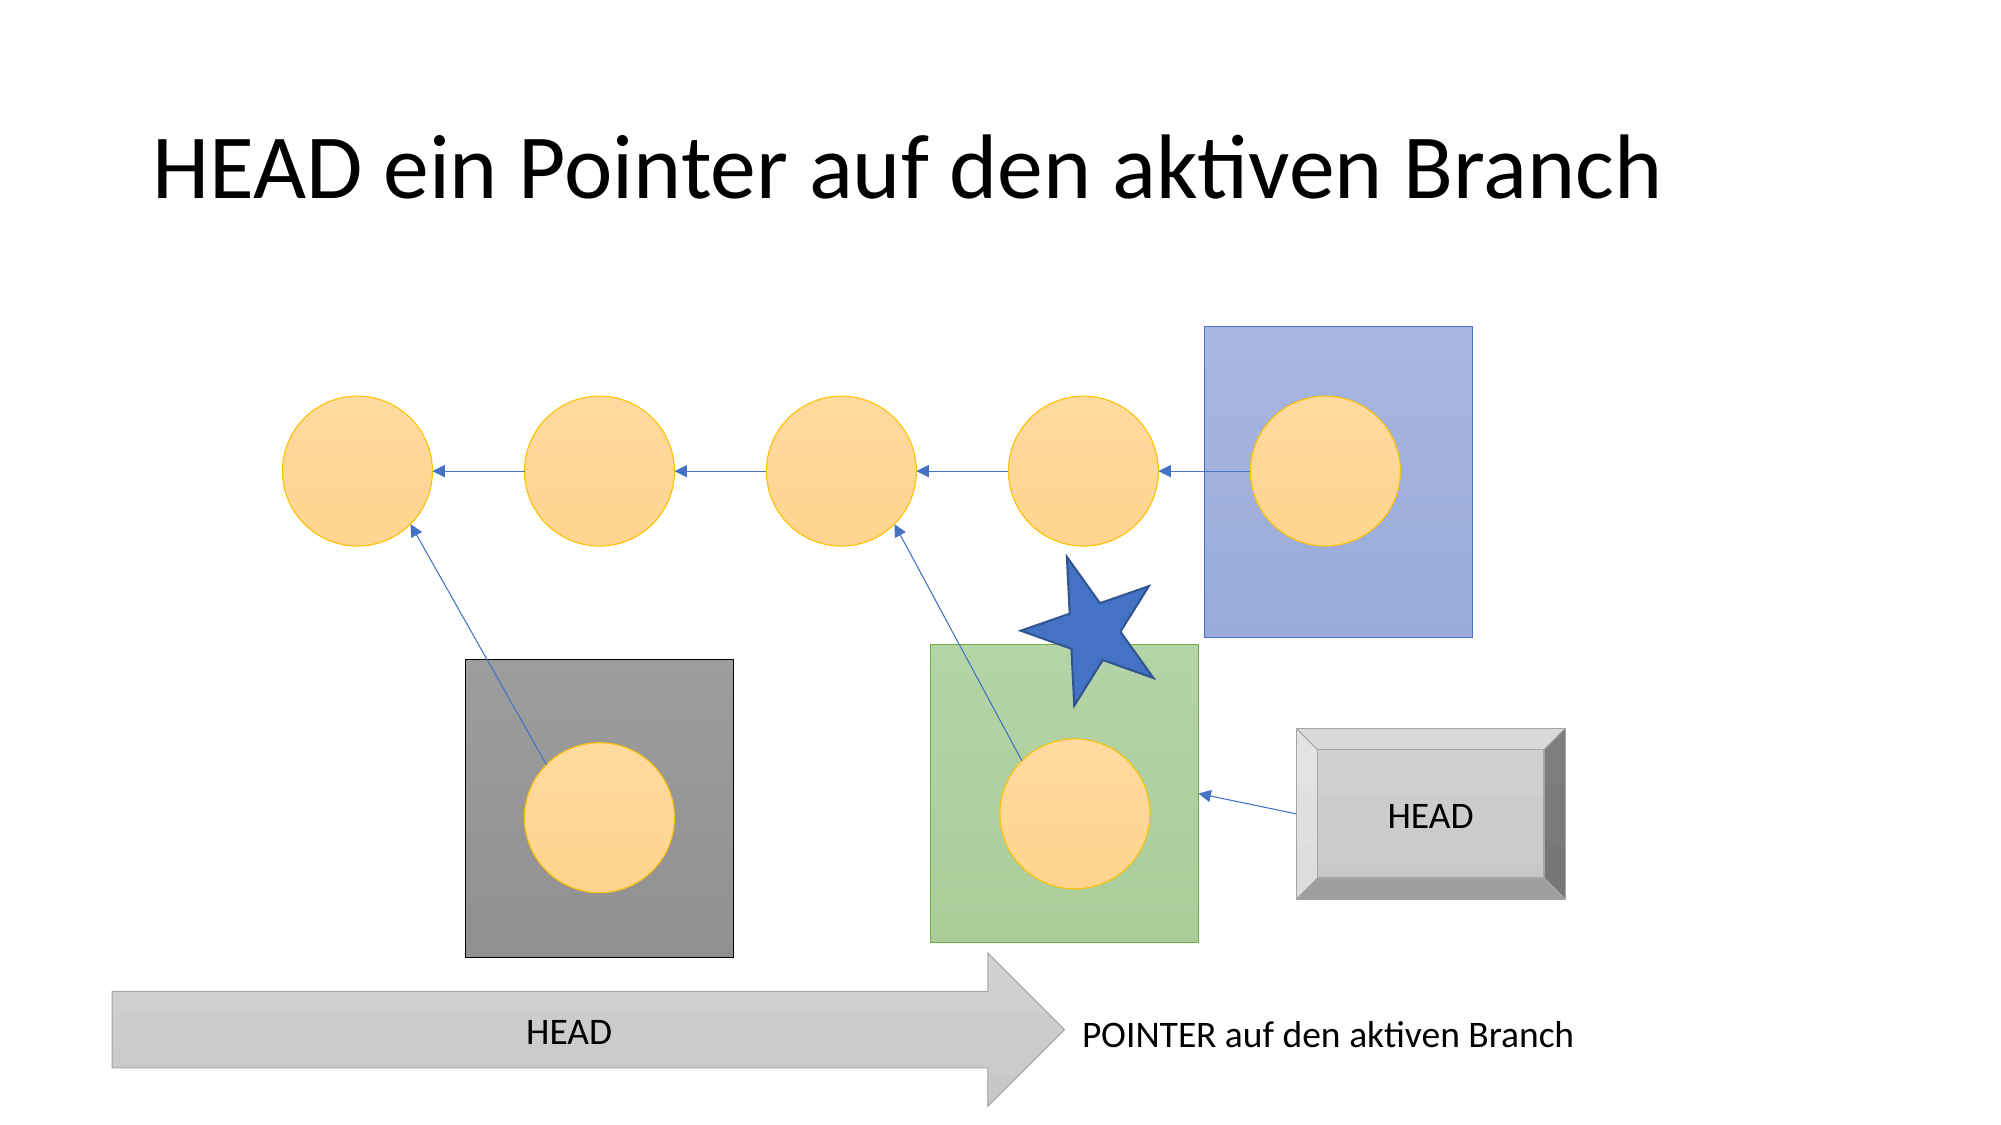

# HEAD ein Pointer auf den aktiven Branch

HEAD

HEAD
POINTER auf den aktiven Branch